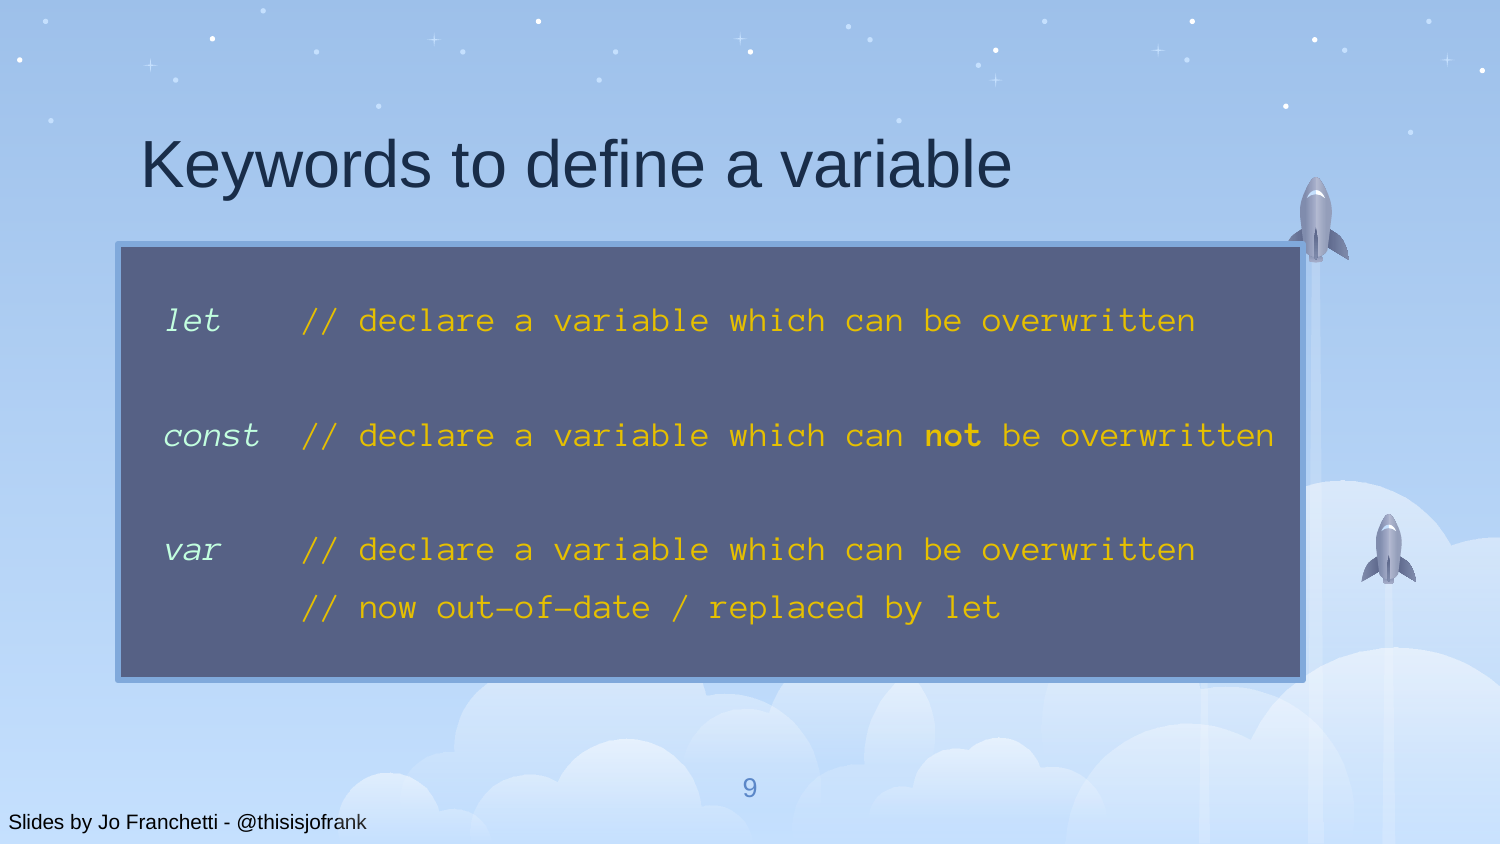

Keywords to define a variable

let    // declare a variable which can be overwritten

const  // declare a variable which can not be overwritten

var    // declare a variable which can be overwritten
       // now out-of-date / replaced by let

9